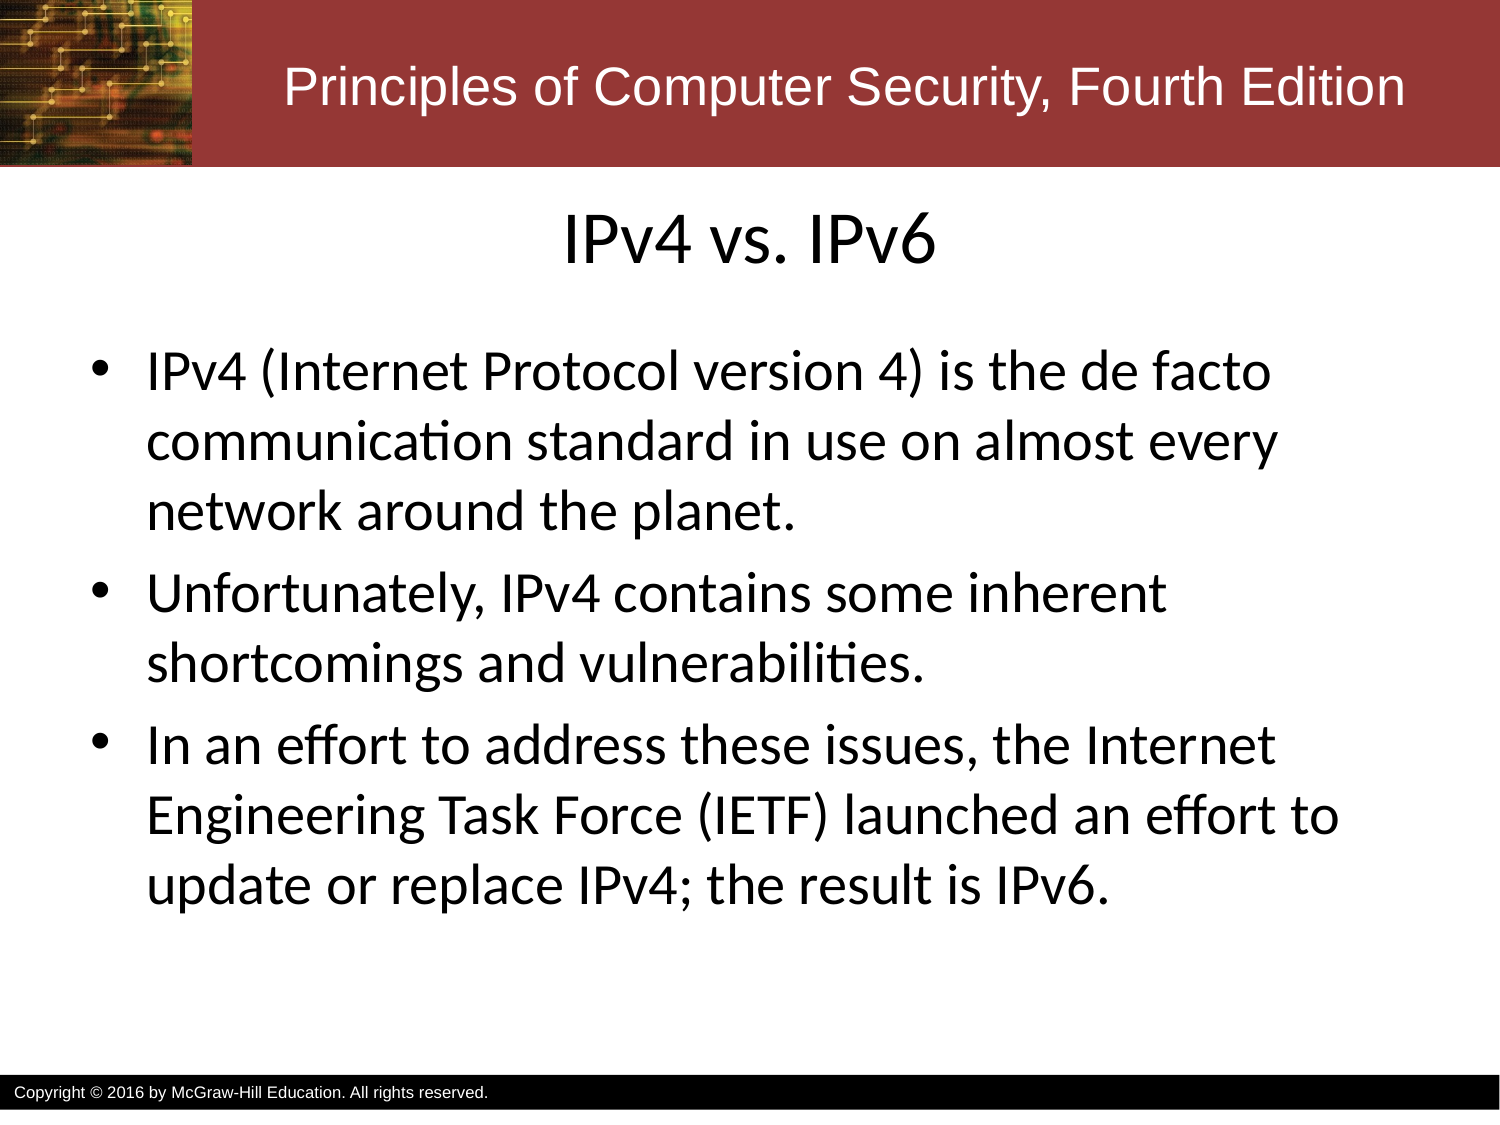

# IPv4 vs. IPv6
IPv4 (Internet Protocol version 4) is the de facto communication standard in use on almost every network around the planet.
Unfortunately, IPv4 contains some inherent shortcomings and vulnerabilities.
In an effort to address these issues, the Internet Engineering Task Force (IETF) launched an effort to update or replace IPv4; the result is IPv6.